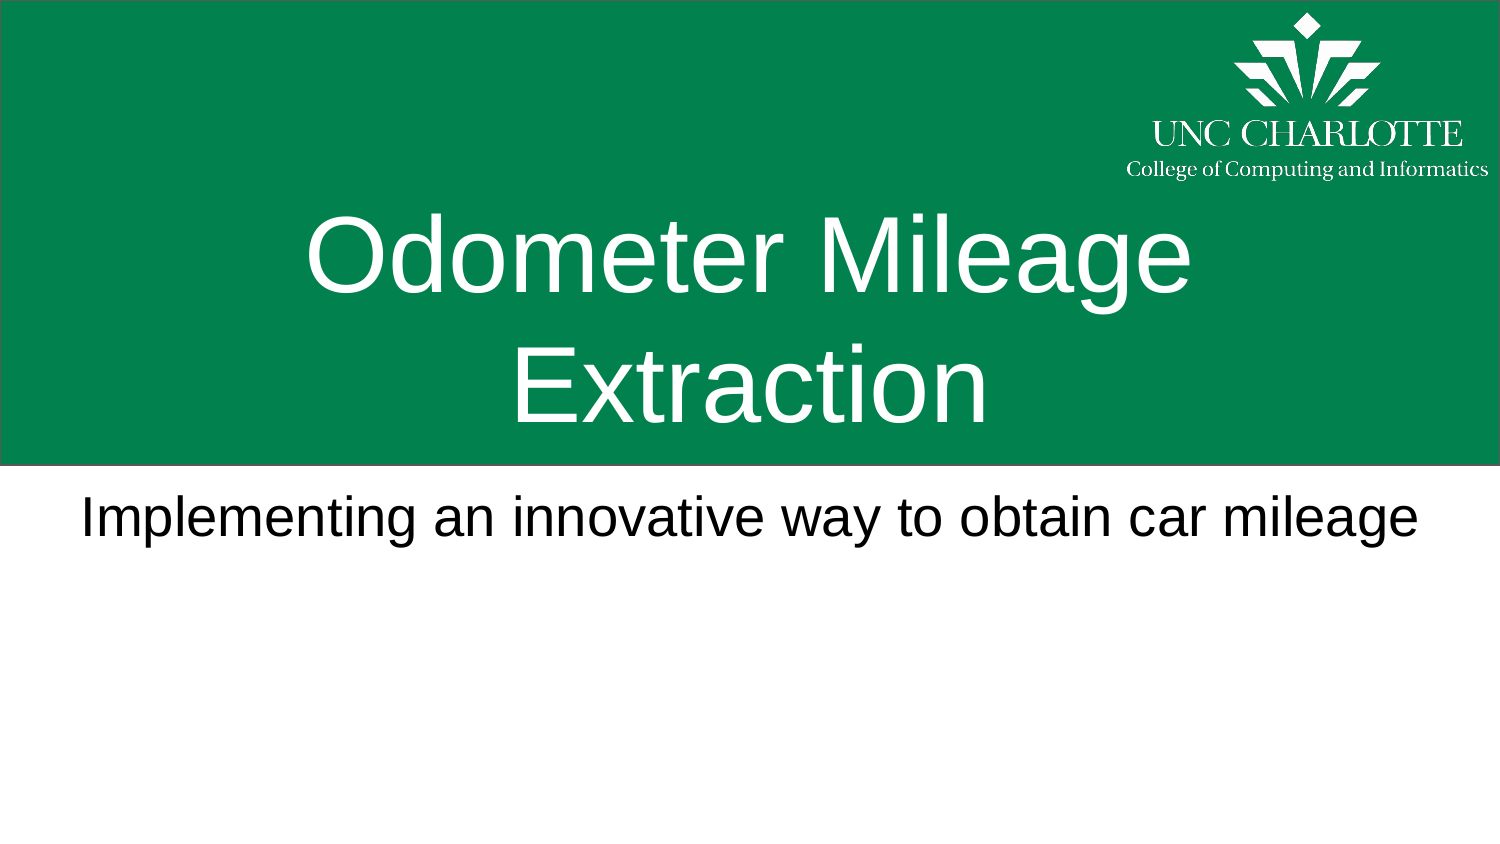

# Odometer Mileage Extraction
Implementing an innovative way to obtain car mileage